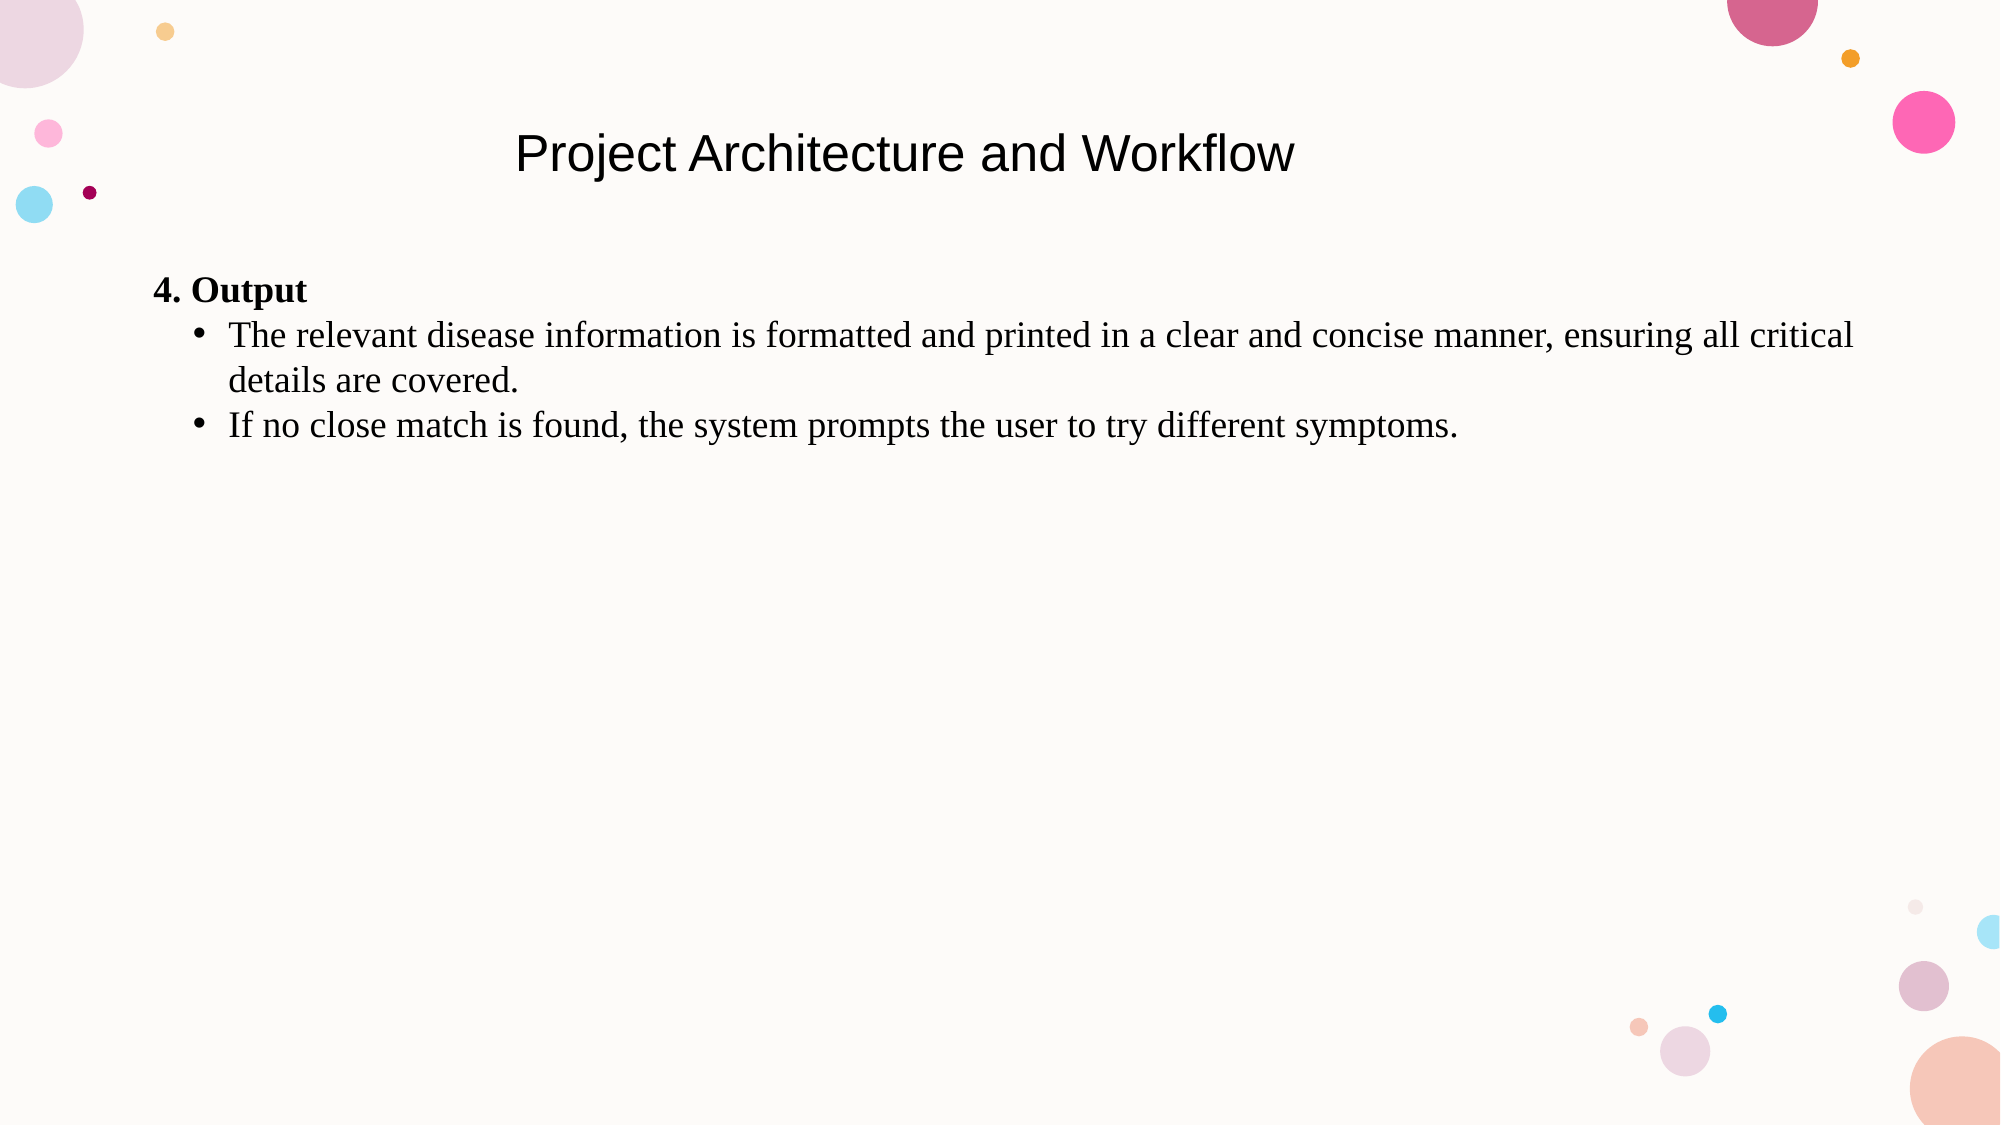

Project Architecture and Workflow
4. Output
The relevant disease information is formatted and printed in a clear and concise manner, ensuring all critical details are covered.
If no close match is found, the system prompts the user to try different symptoms.